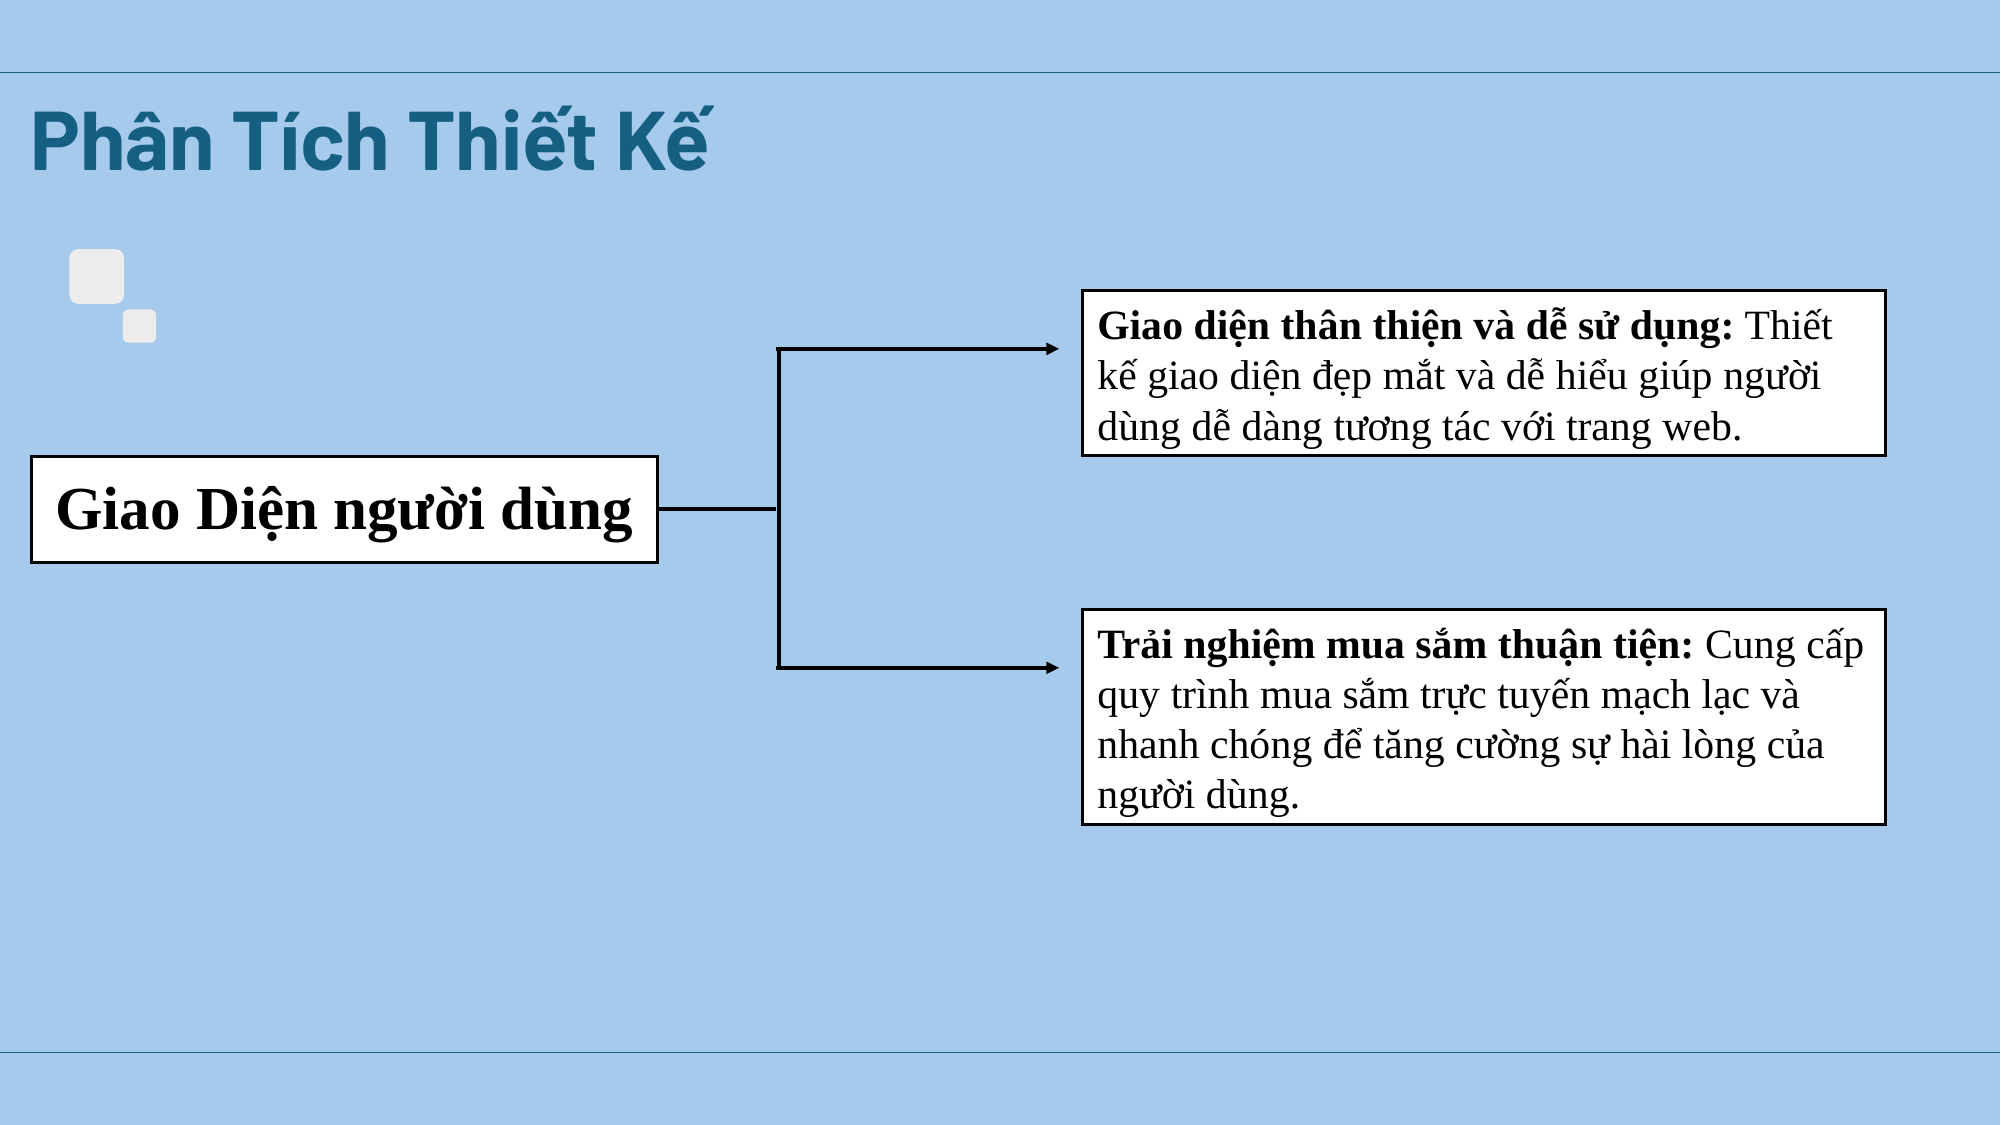

Phân Tích Thiết Kế
Giao diện thân thiện và dễ sử dụng: Thiết kế giao diện đẹp mắt và dễ hiểu giúp người dùng dễ dàng tương tác với trang web.
# Giao Diện người dùng
Trải nghiệm mua sắm thuận tiện: Cung cấp quy trình mua sắm trực tuyến mạch lạc và nhanh chóng để tăng cường sự hài lòng của người dùng.